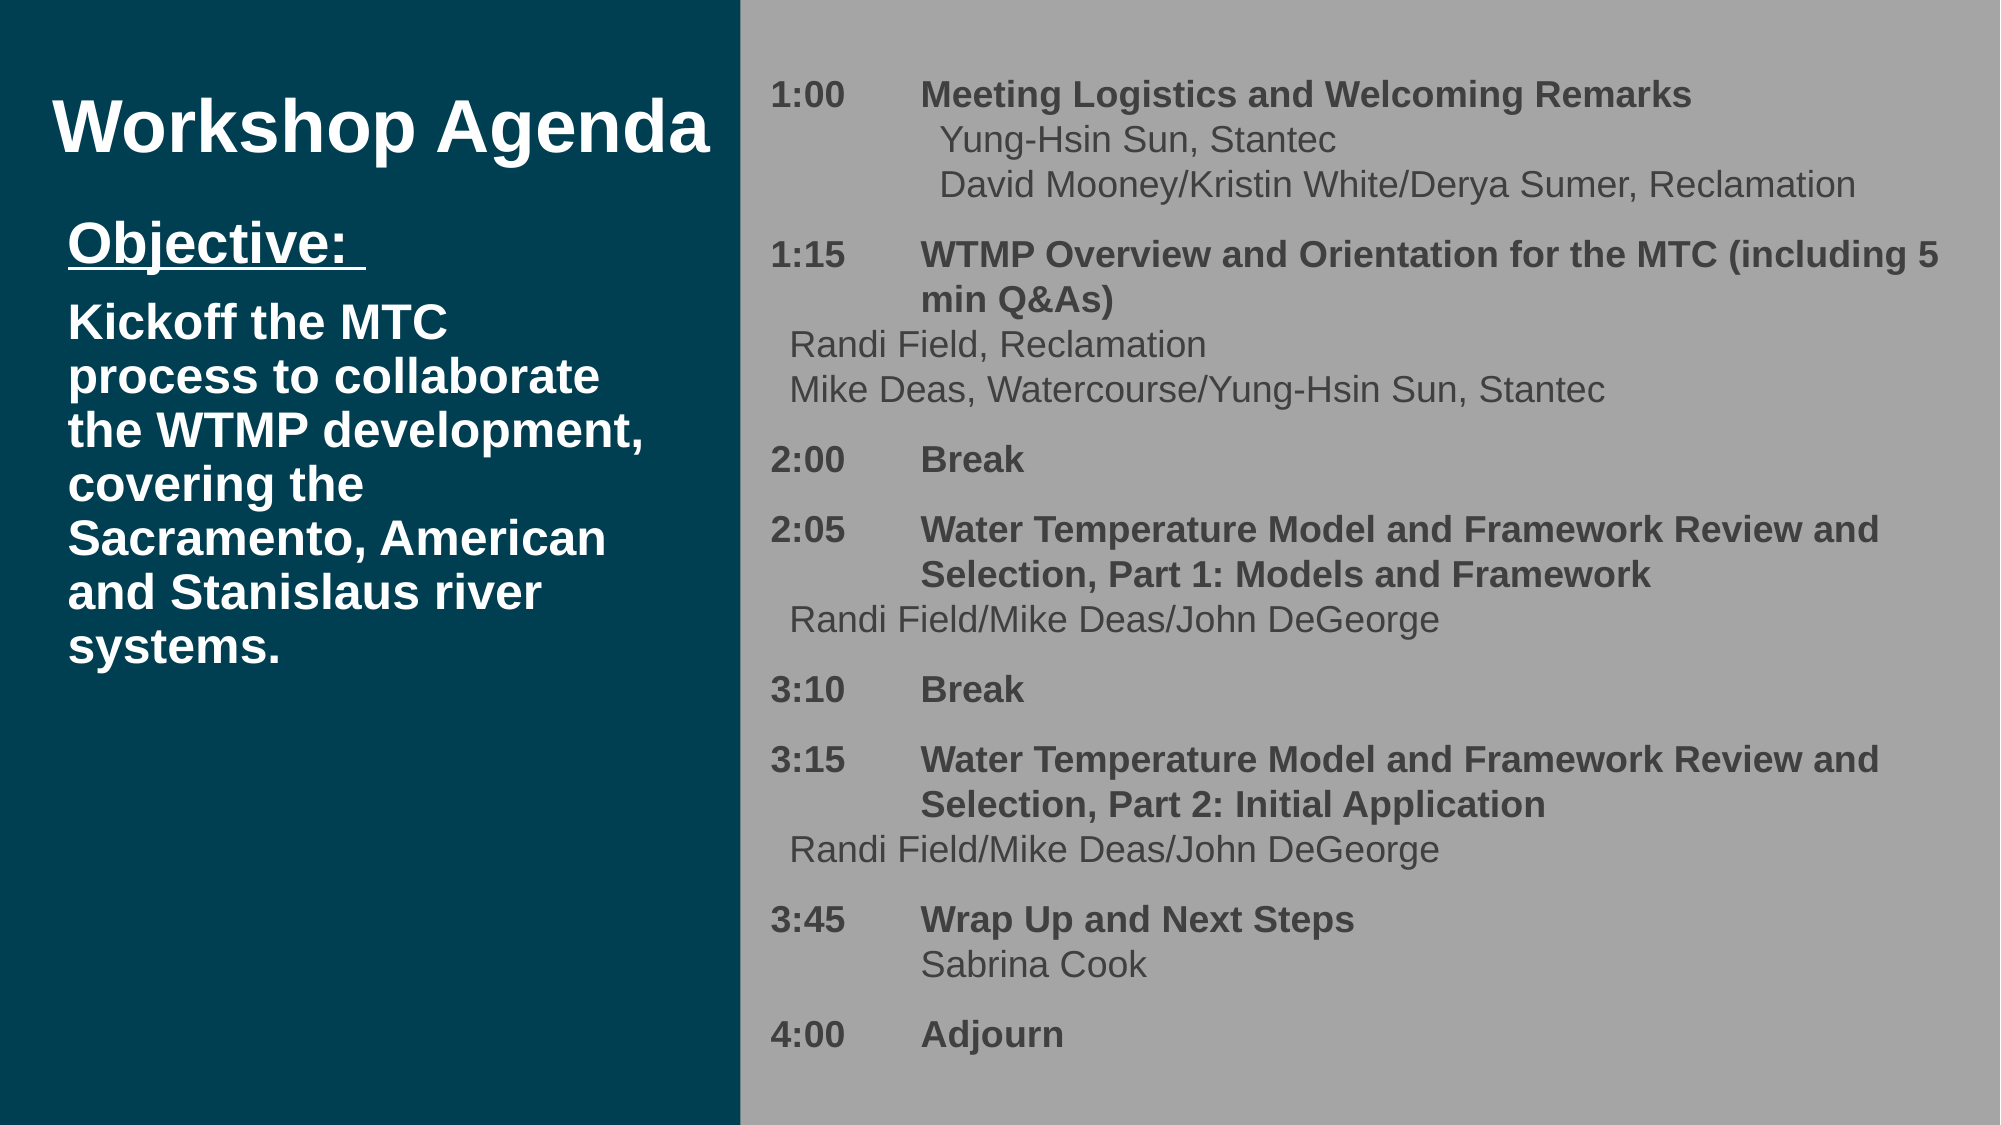

1:00	Meeting Logistics and Welcoming Remarks
Yung-Hsin Sun, Stantec
David Mooney/Kristin White/Derya Sumer, Reclamation
1:15	WTMP Overview and Orientation for the MTC (including 5 min Q&As)
Randi Field, Reclamation
Mike Deas, Watercourse/Yung-Hsin Sun, Stantec
2:00 	Break
2:05	Water Temperature Model and Framework Review and Selection, Part 1: Models and Framework
Randi Field/Mike Deas/John DeGeorge
3:10	Break
3:15	Water Temperature Model and Framework Review and Selection, Part 2: Initial Application
Randi Field/Mike Deas/John DeGeorge
3:45	Wrap Up and Next Steps
	Sabrina Cook
4:00	Adjourn
# Workshop Agenda
Objective:
Kickoff the MTC process to collaborate the WTMP development, covering the Sacramento, American and Stanislaus river systems.